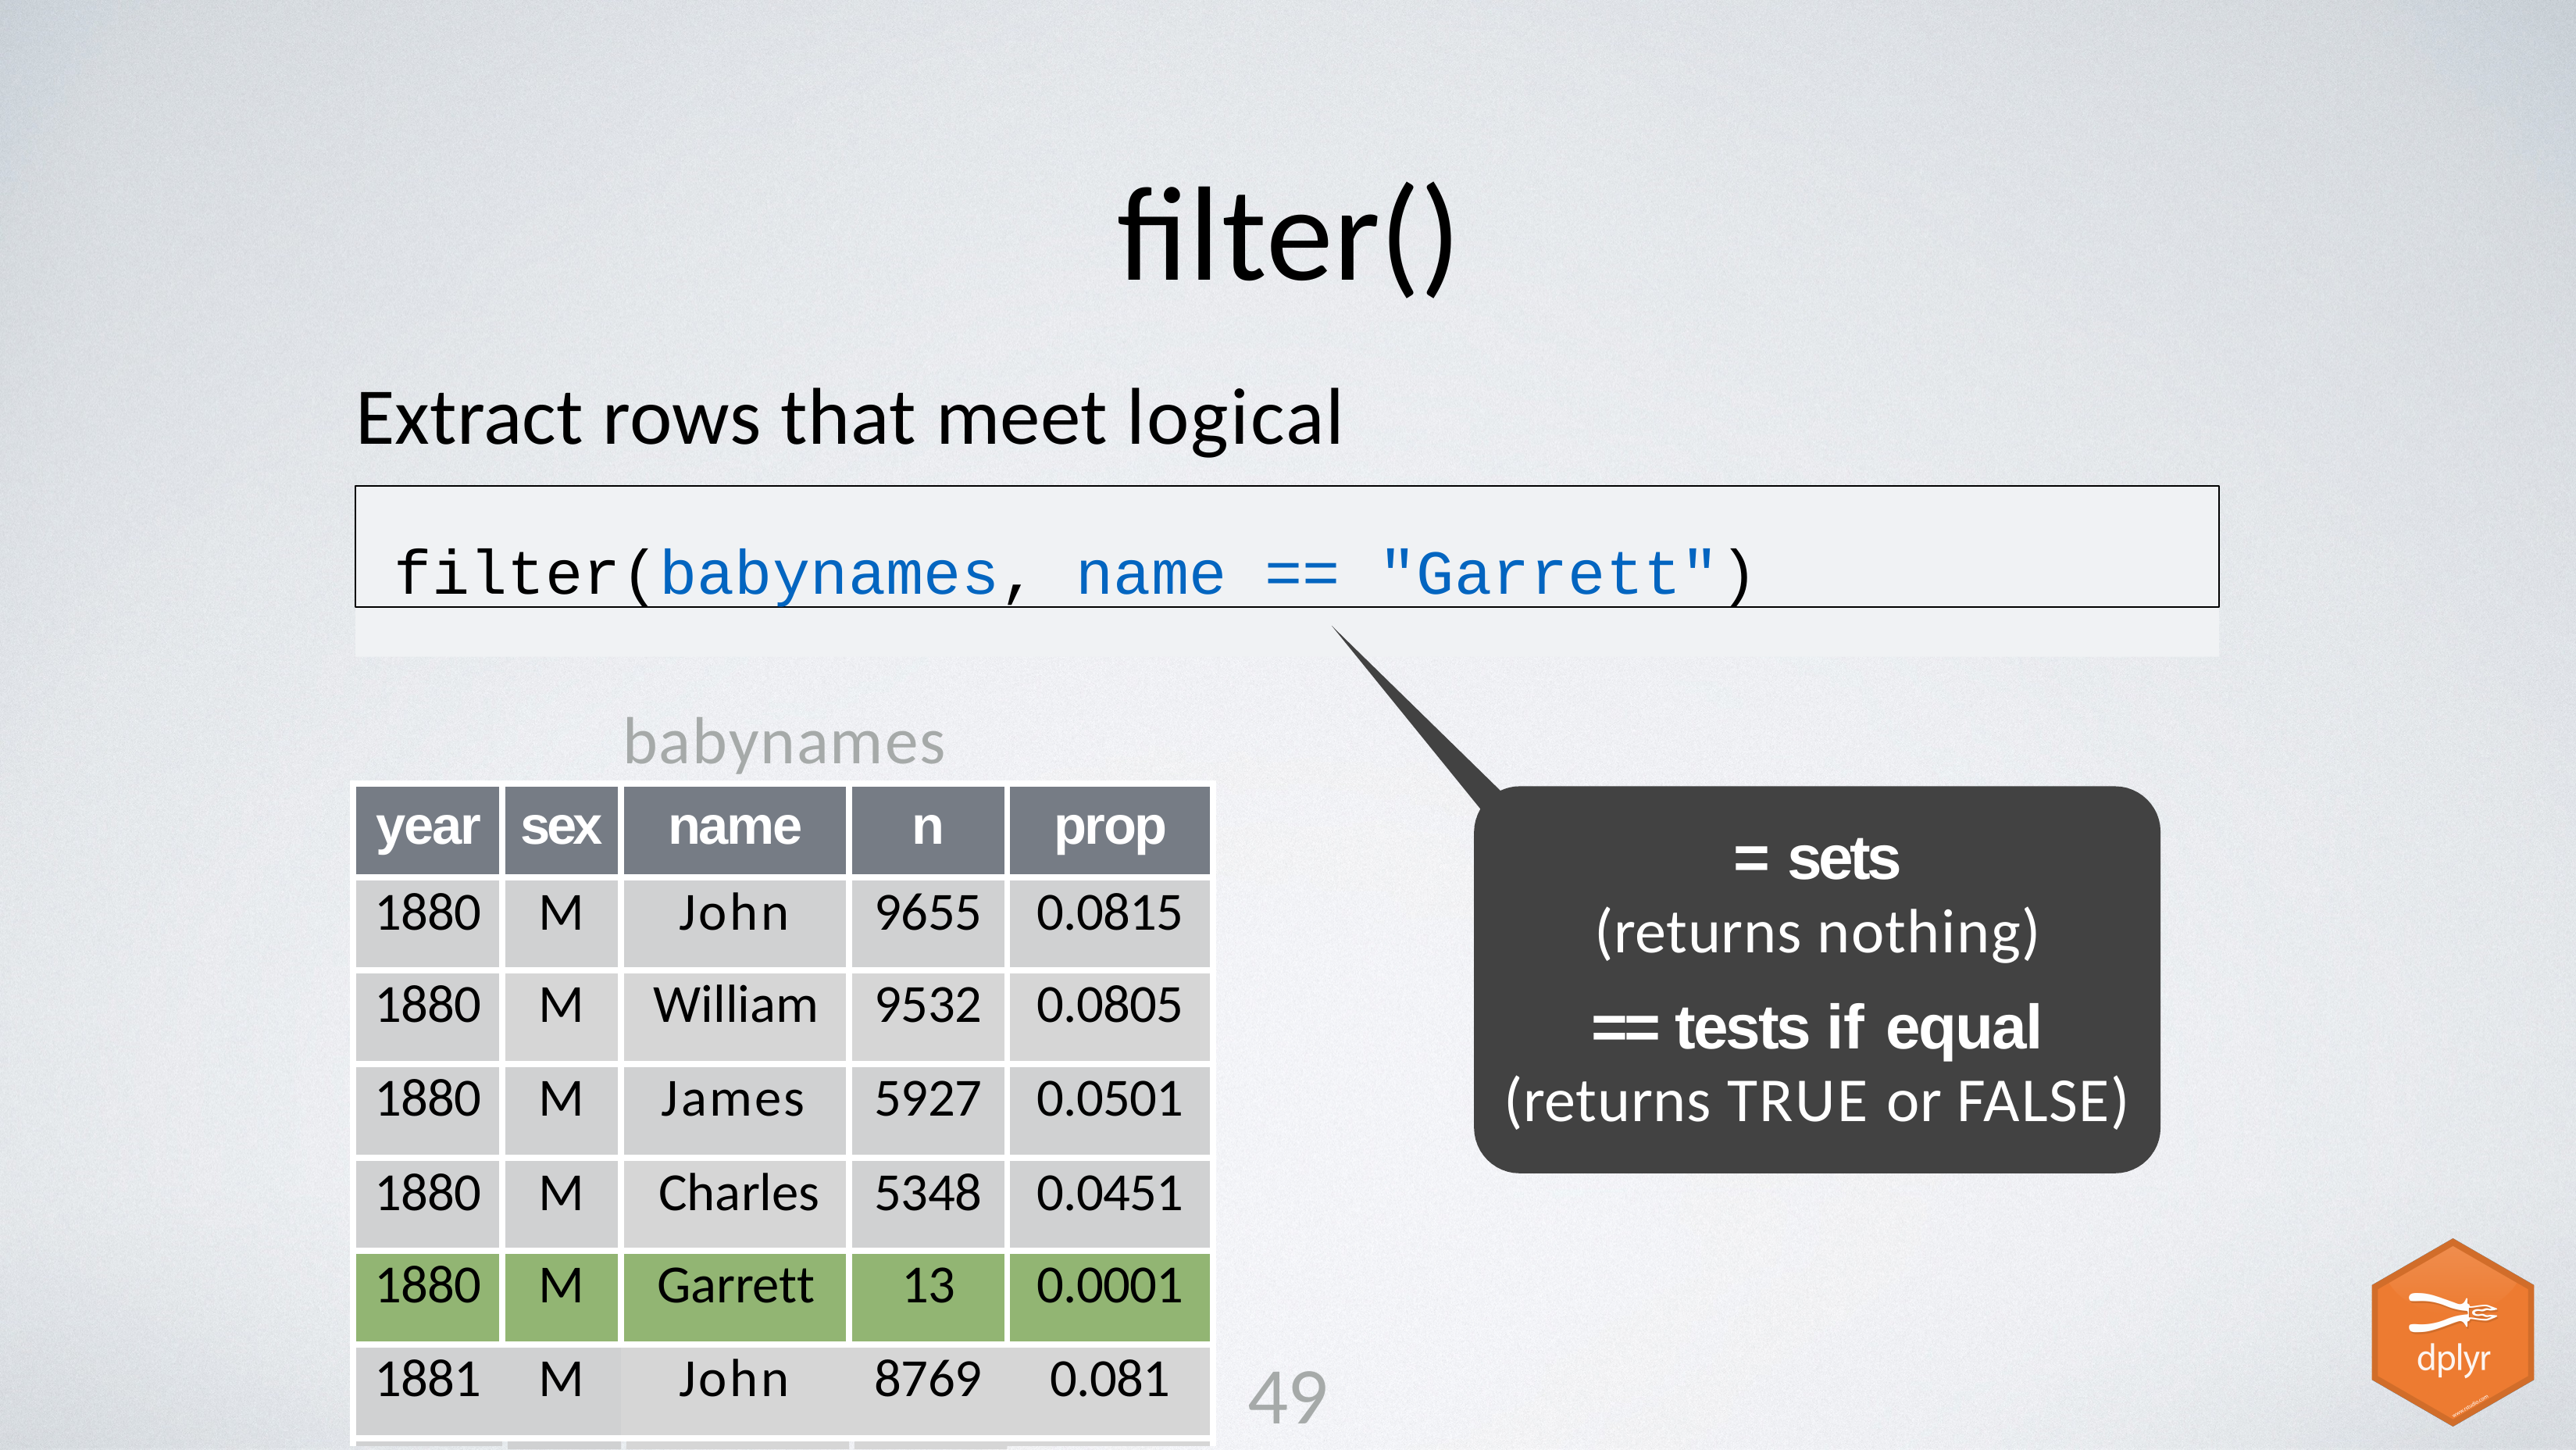

# filter()
Extract rows that meet logical criteria.

filter(babynames, name == "Garrett")

babynames
| year | sex | name | n | prop |
| --- | --- | --- | --- | --- |
| 1880 | M | John | 9655 | 0.0815 |
| 1880 | M | William | 9532 | 0.0805 |
| 1880 | M | James | 5927 | 0.0501 |
| 1880 | M | Charles | 5348 | 0.0451 |
| 1880 | M | Garrett | 13 | 0.0001 |
| 1881 | M | John | 8769 | 0.081 |
|  |  |  |  |  |
= sets
(returns nothing)
== tests if equal
(returns TRUE or FALSE)

49